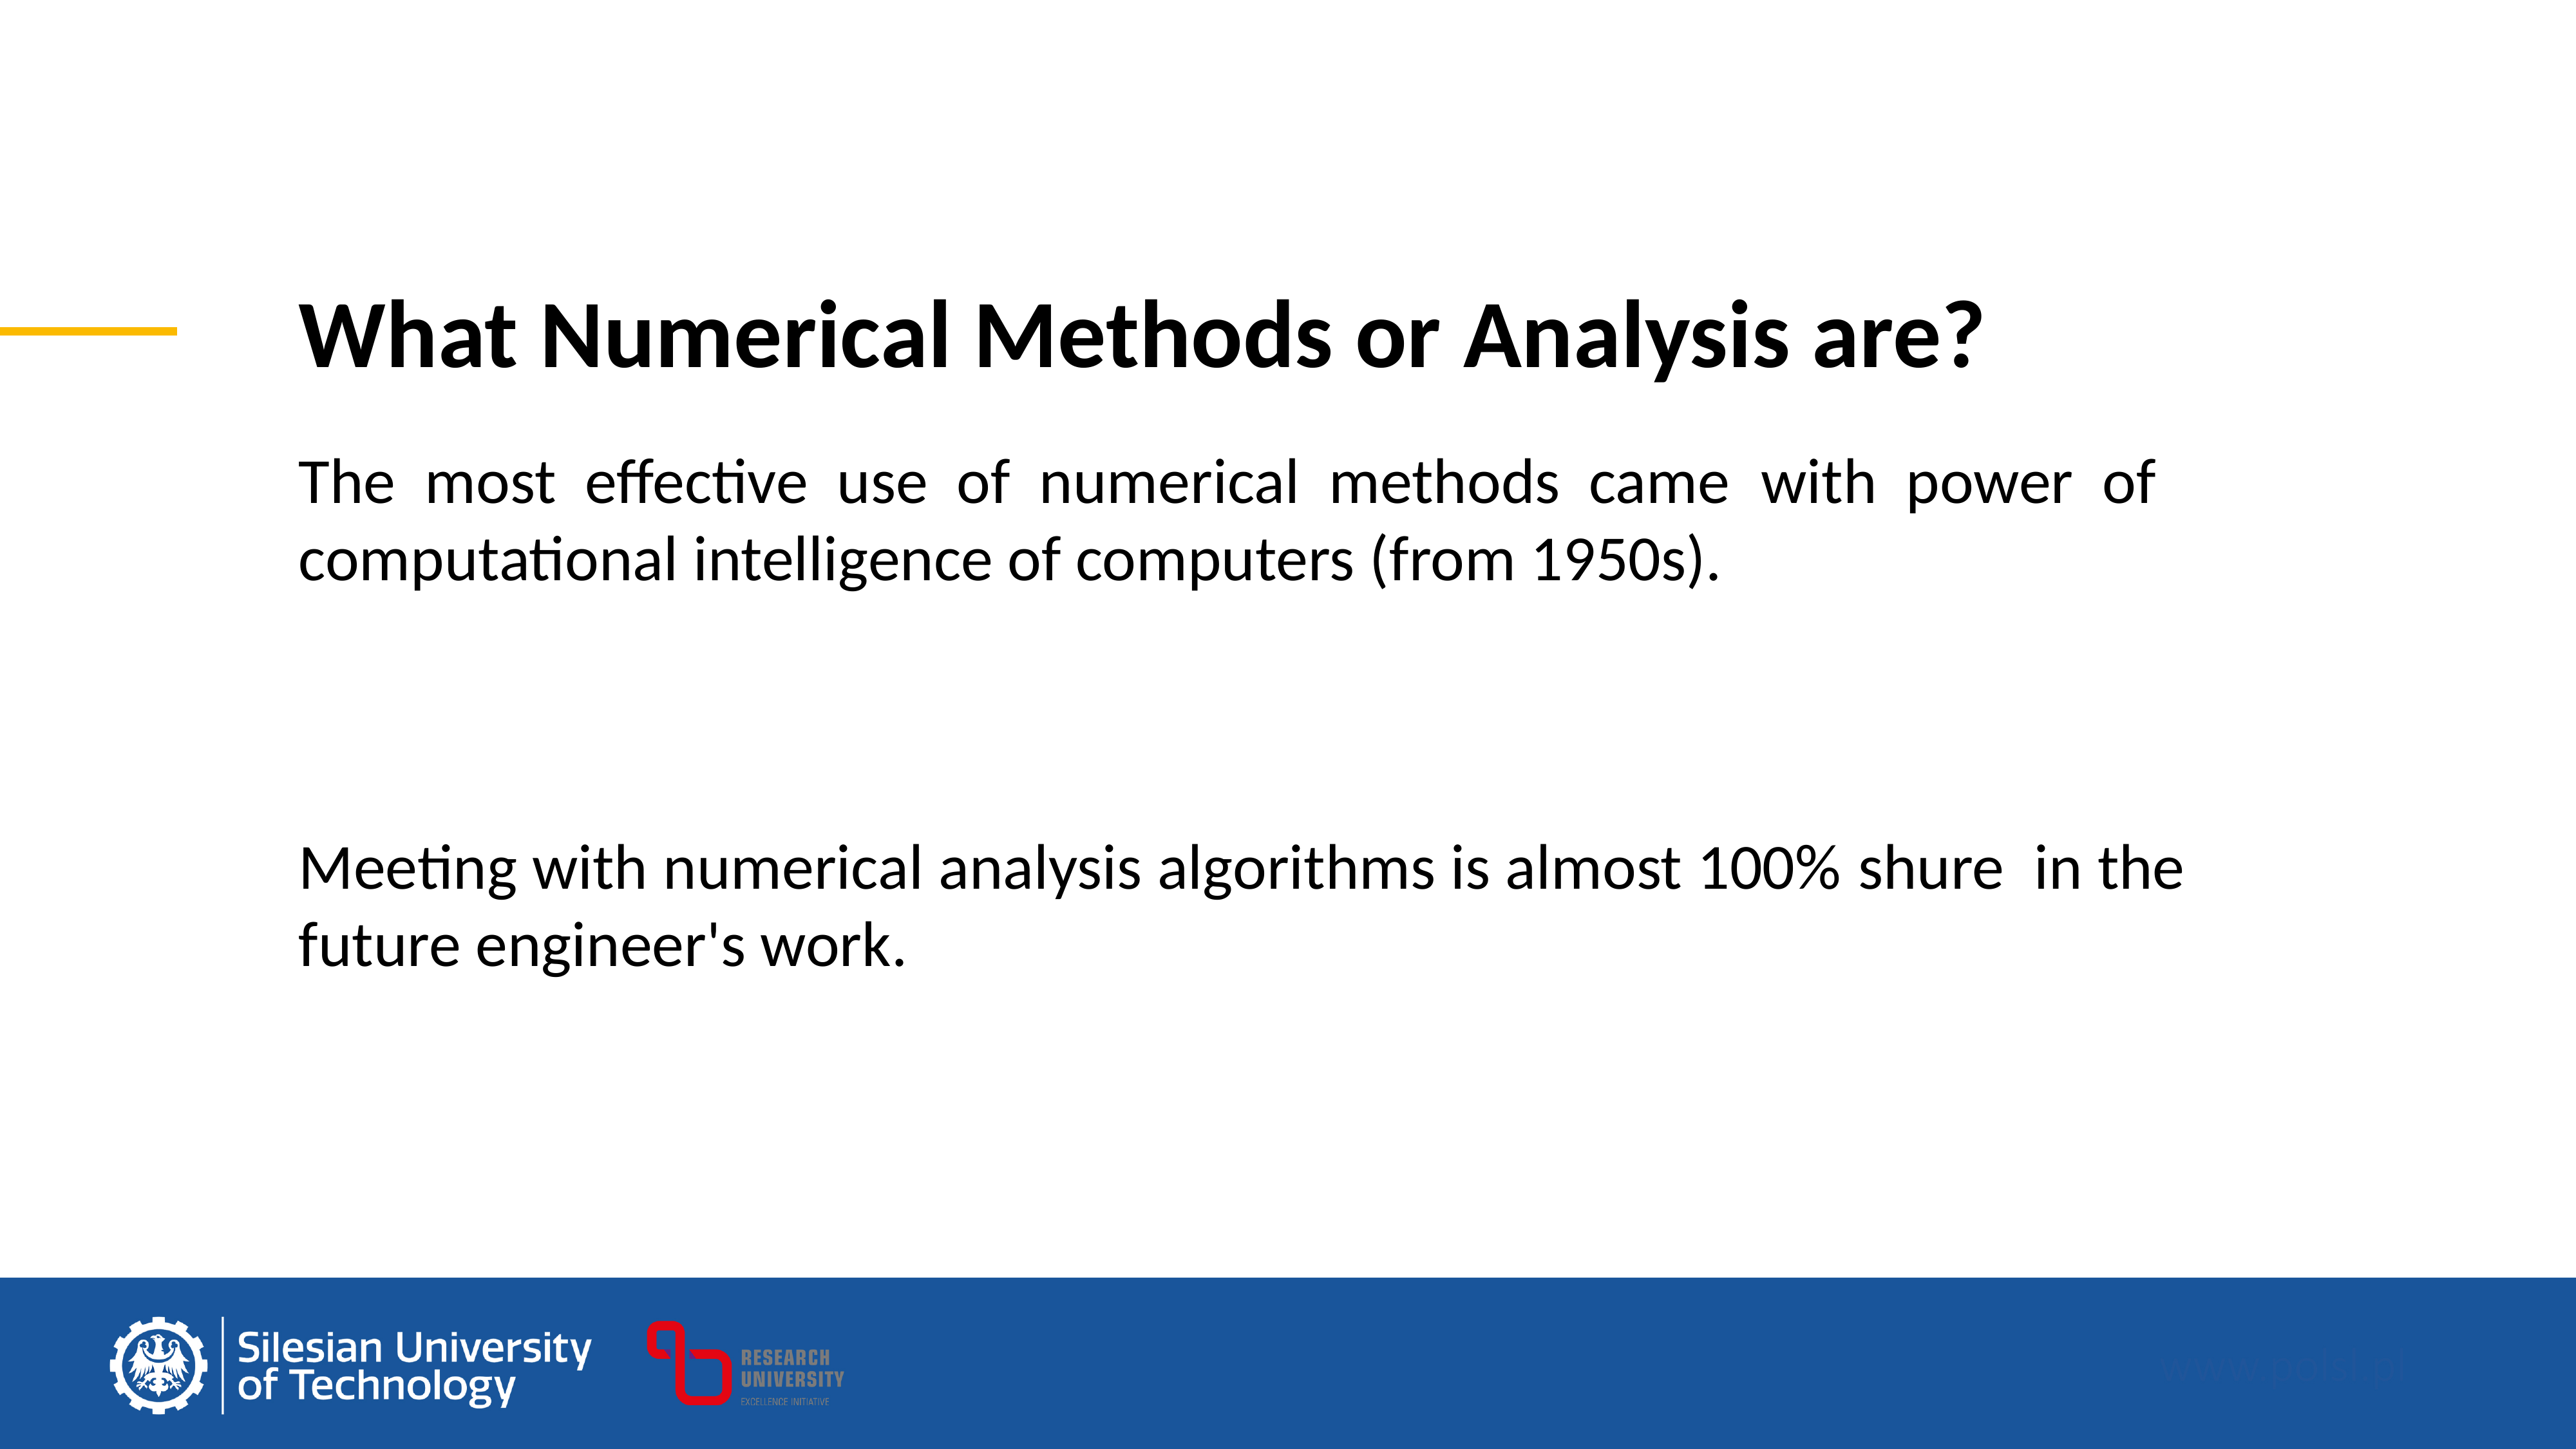

What Numerical Methods or Analysis are?
The most effective use of numerical methods came with power of  computational intelligence of computers (from 1950s).

Meeting with numerical analysis algorithms is almost 100% shure  in the future engineer's work.